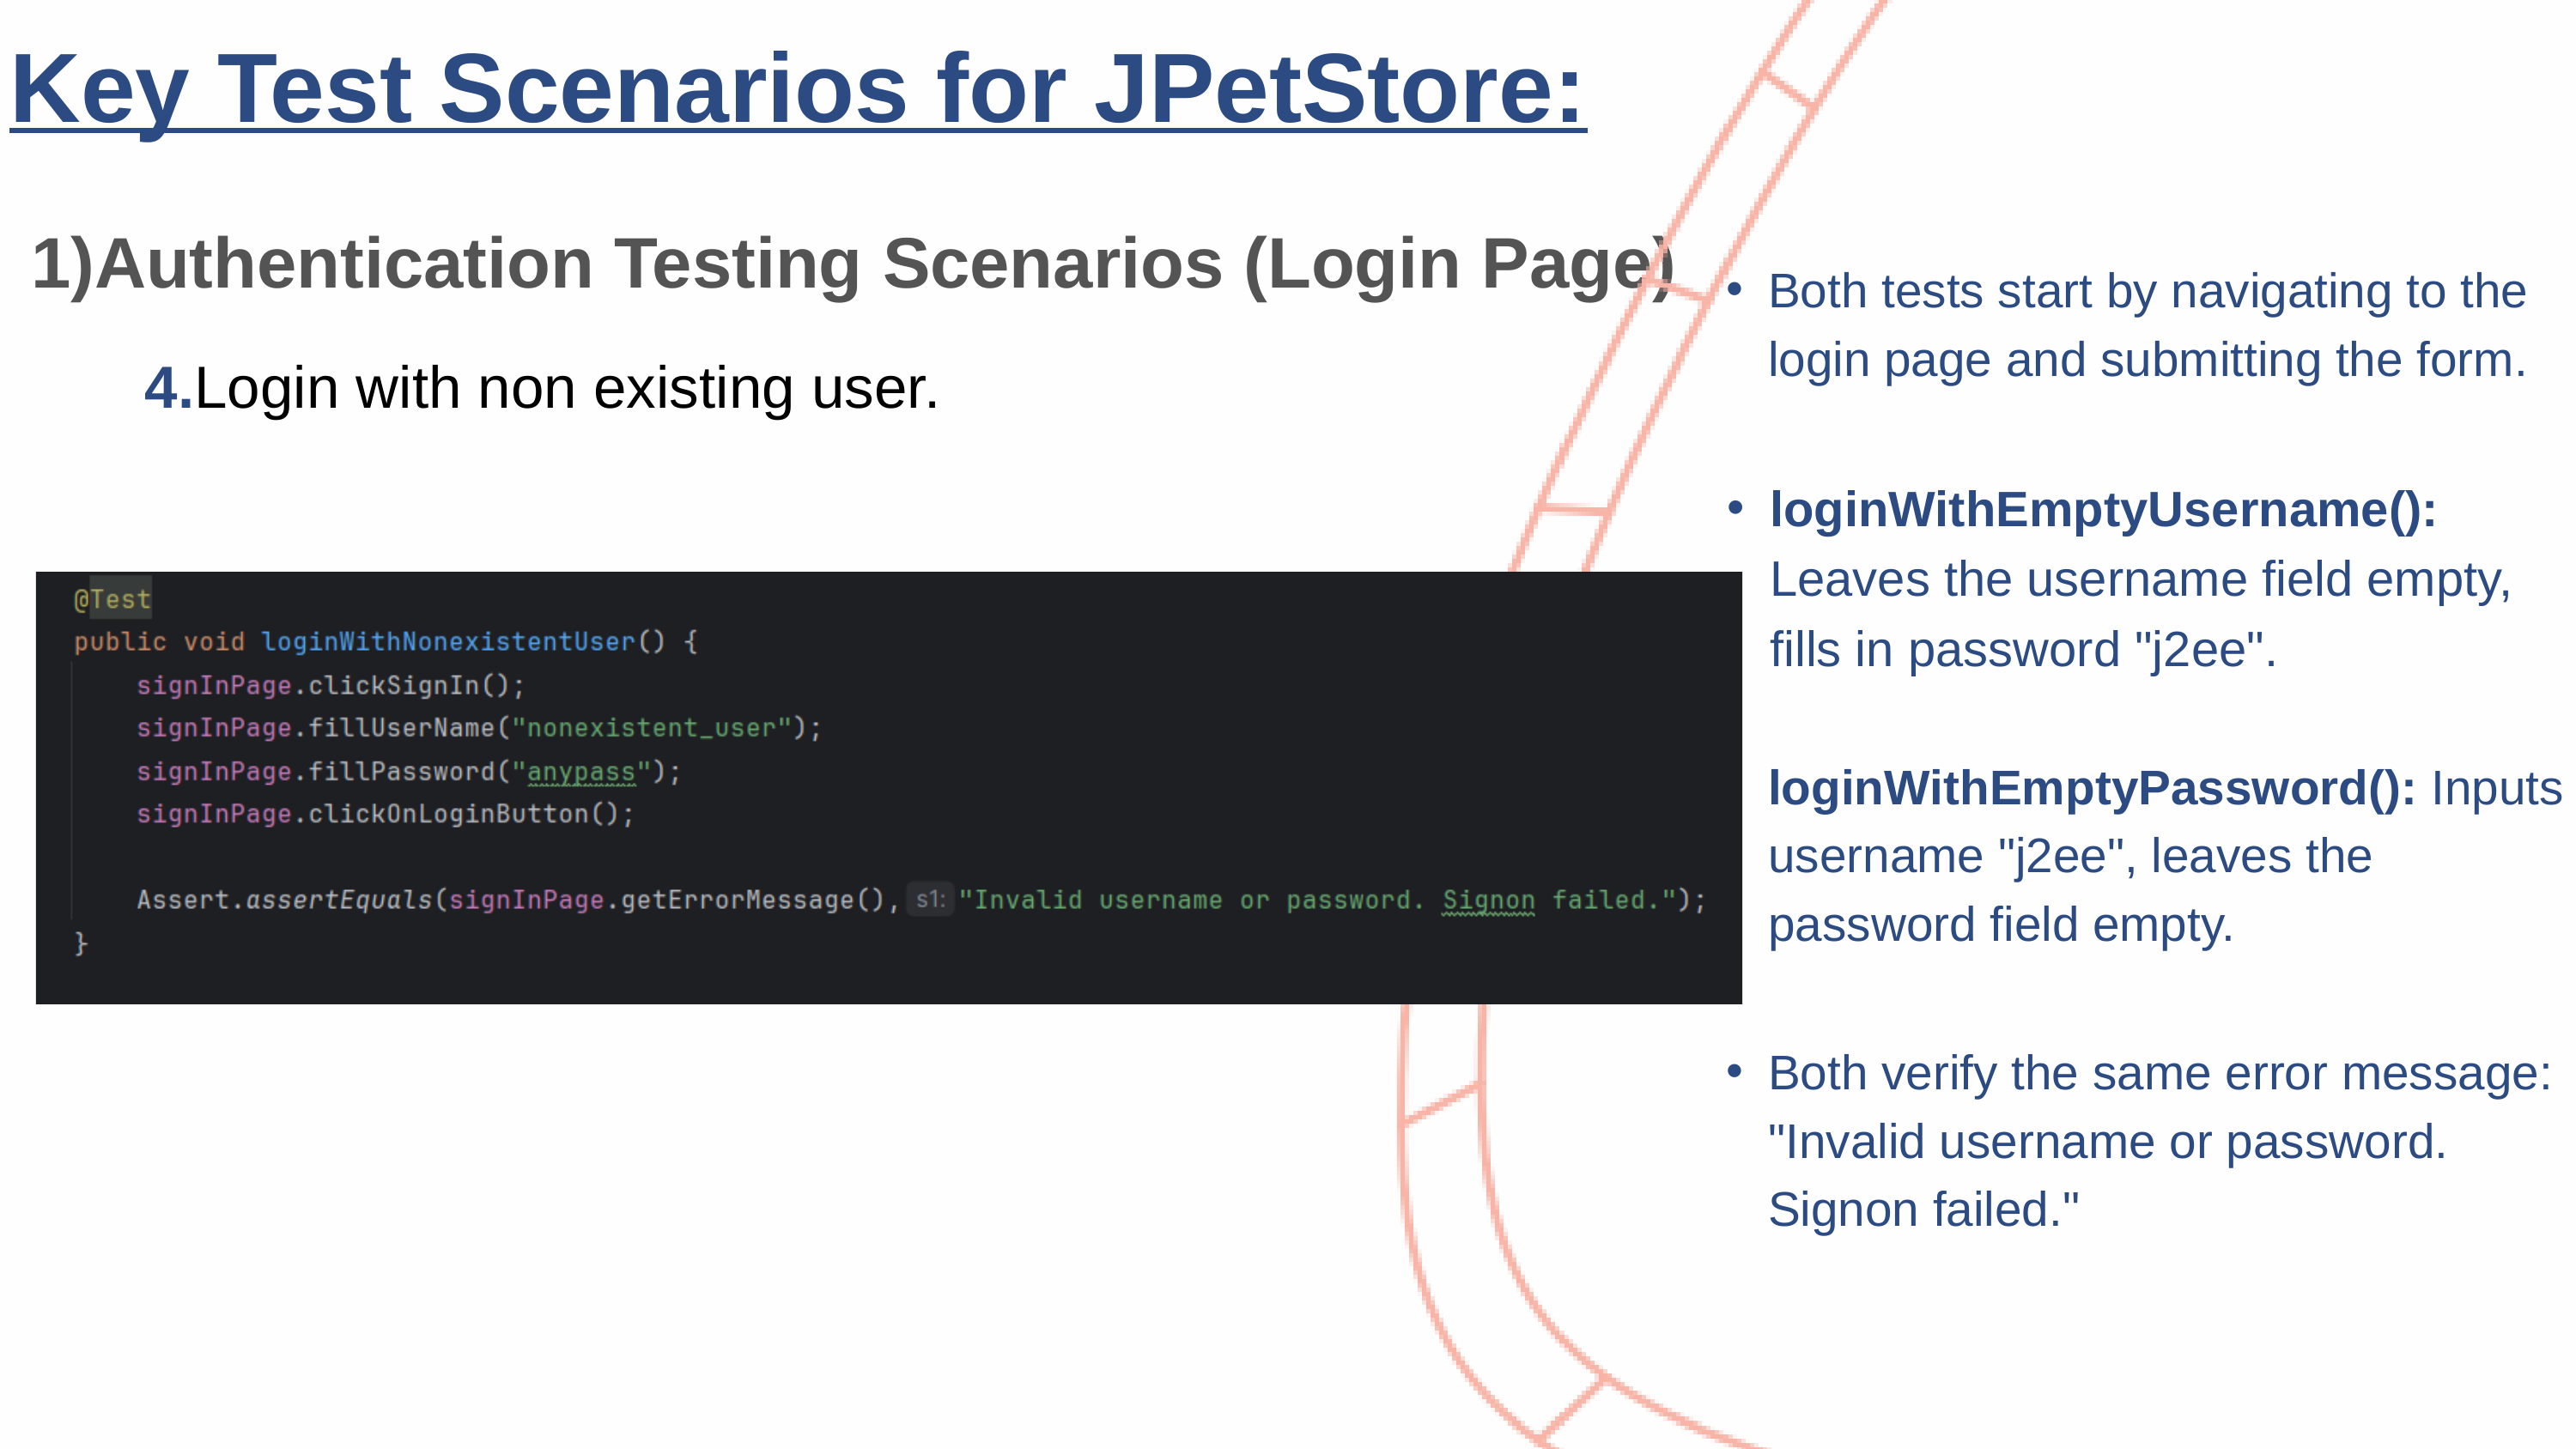

Key Test Scenarios for JPetStore:
1)Authentication Testing Scenarios (Login Page)
Both tests start by navigating to the login page and submitting the form.

loginWithEmptyUsername(): Leaves the username field empty, fills in password "j2ee".

loginWithEmptyPassword(): Inputs username "j2ee", leaves the password field empty.

Both verify the same error message: "Invalid username or password. Signon failed."

4.Login with non existing user.